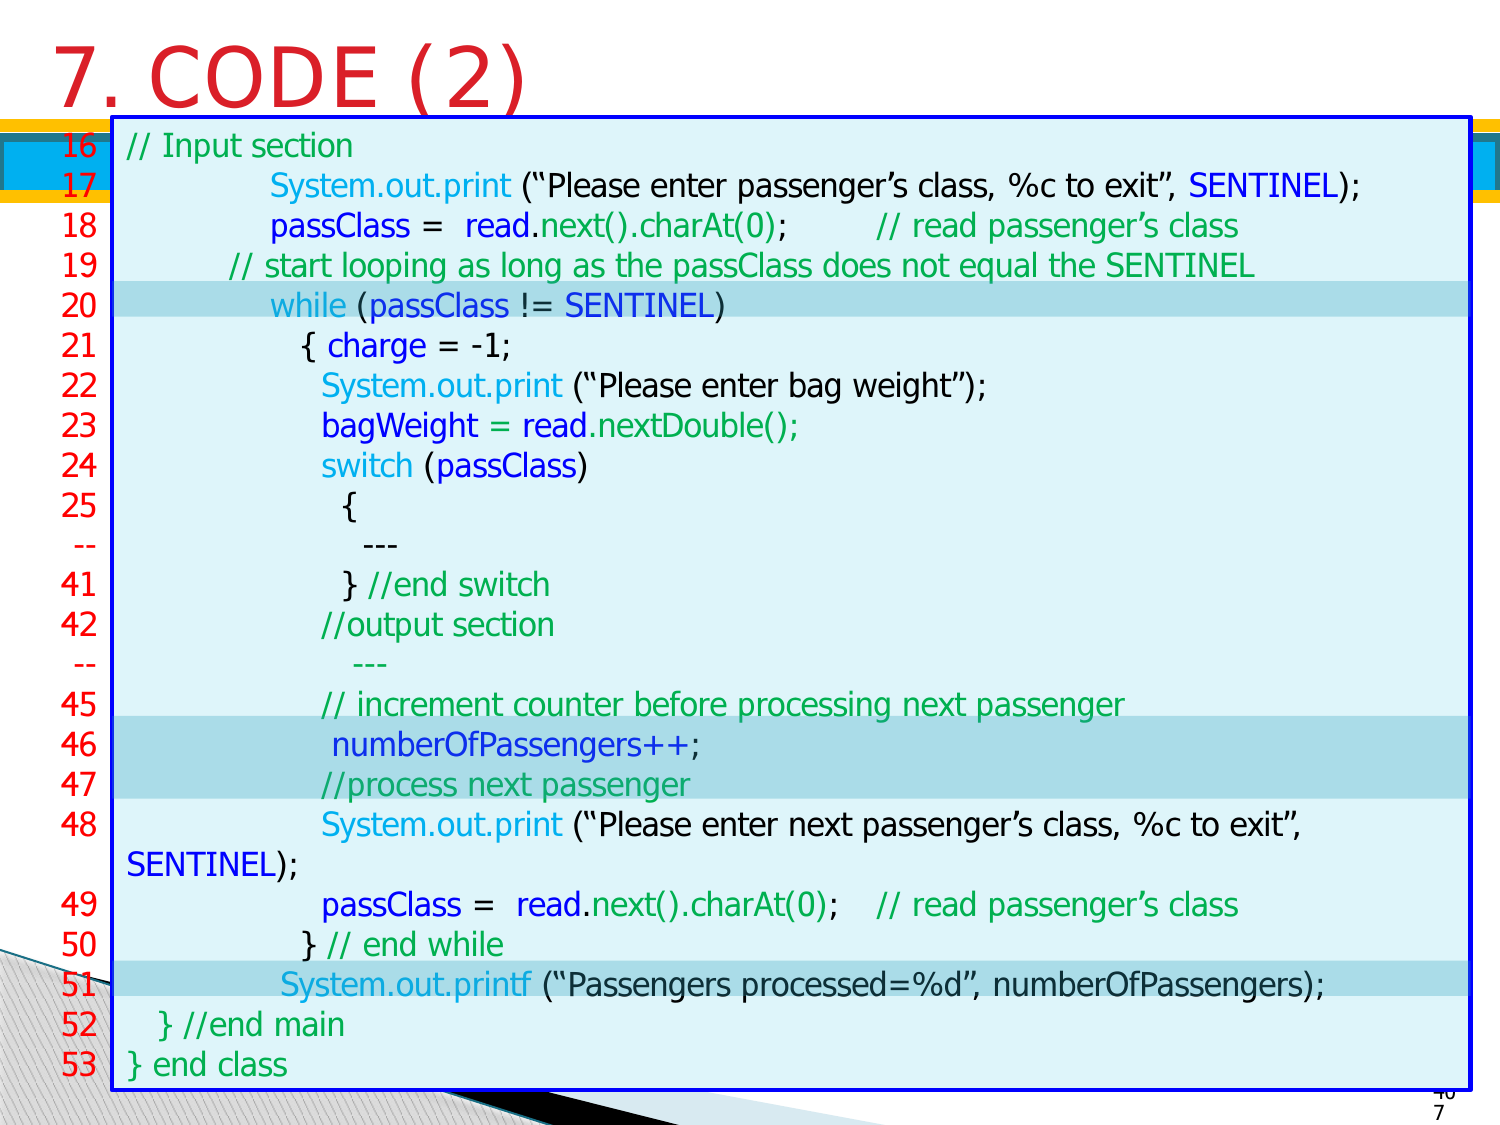

# 7. CODE (2)
16
17
18
19
20
21
22
23
24
25
--
41
42
--
45
46
47
48

49
50
51
52
53
// Input section
              System.out.print (“Please enter passenger’s class, %c to exit”, SENTINEL);
              passClass =  read.next().charAt(0);	// read passenger’s class
          // start looping as long as the passClass does not equal the SENTINEL
              while (passClass != SENTINEL)
                 { charge = -1;
                   System.out.print (“Please enter bag weight”);
                   bagWeight = read.nextDouble();
                   switch (passClass)
                     {
                       ---
                     } //end switch
                   //output section
                      ---
                   // increment counter before processing next passenger
                    numberOfPassengers++;
                   //process next passenger
                   System.out.print (“Please enter next passenger’s class, %c to exit”, SENTINEL);
                   passClass =  read.next().charAt(0);	// read passenger’s class
                 } // end while
               System.out.printf (“Passengers processed=%d”, numberOfPassengers);
   } //end main
} end class

407